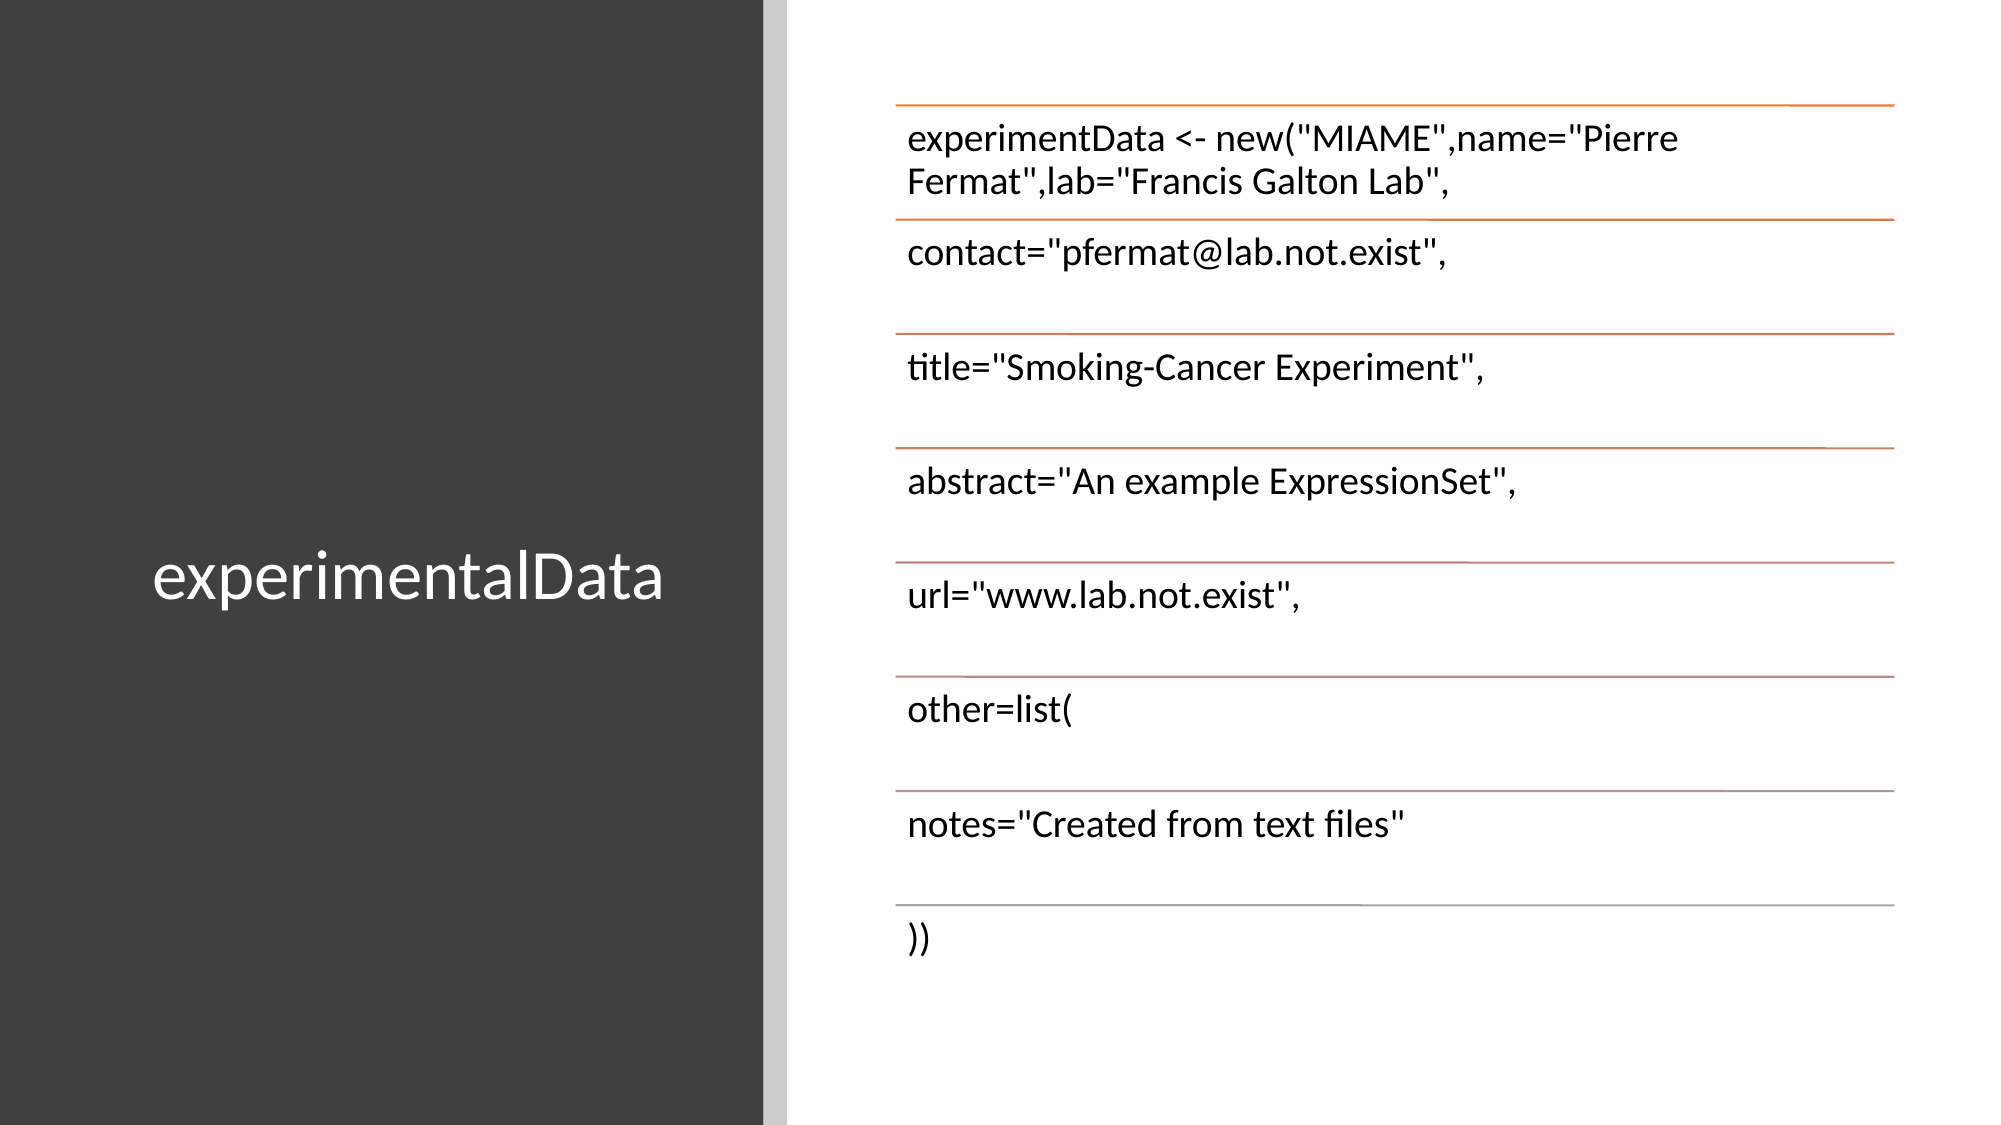

experimentData <- new("MIAME",name="Pierre Fermat",lab="Francis Galton Lab",
contact="pfermat@lab.not.exist",
title="Smoking-Cancer Experiment",
abstract="An example ExpressionSet",
url="www.lab.not.exist",
other=list(
notes="Created from text files"
))
# experimentalData